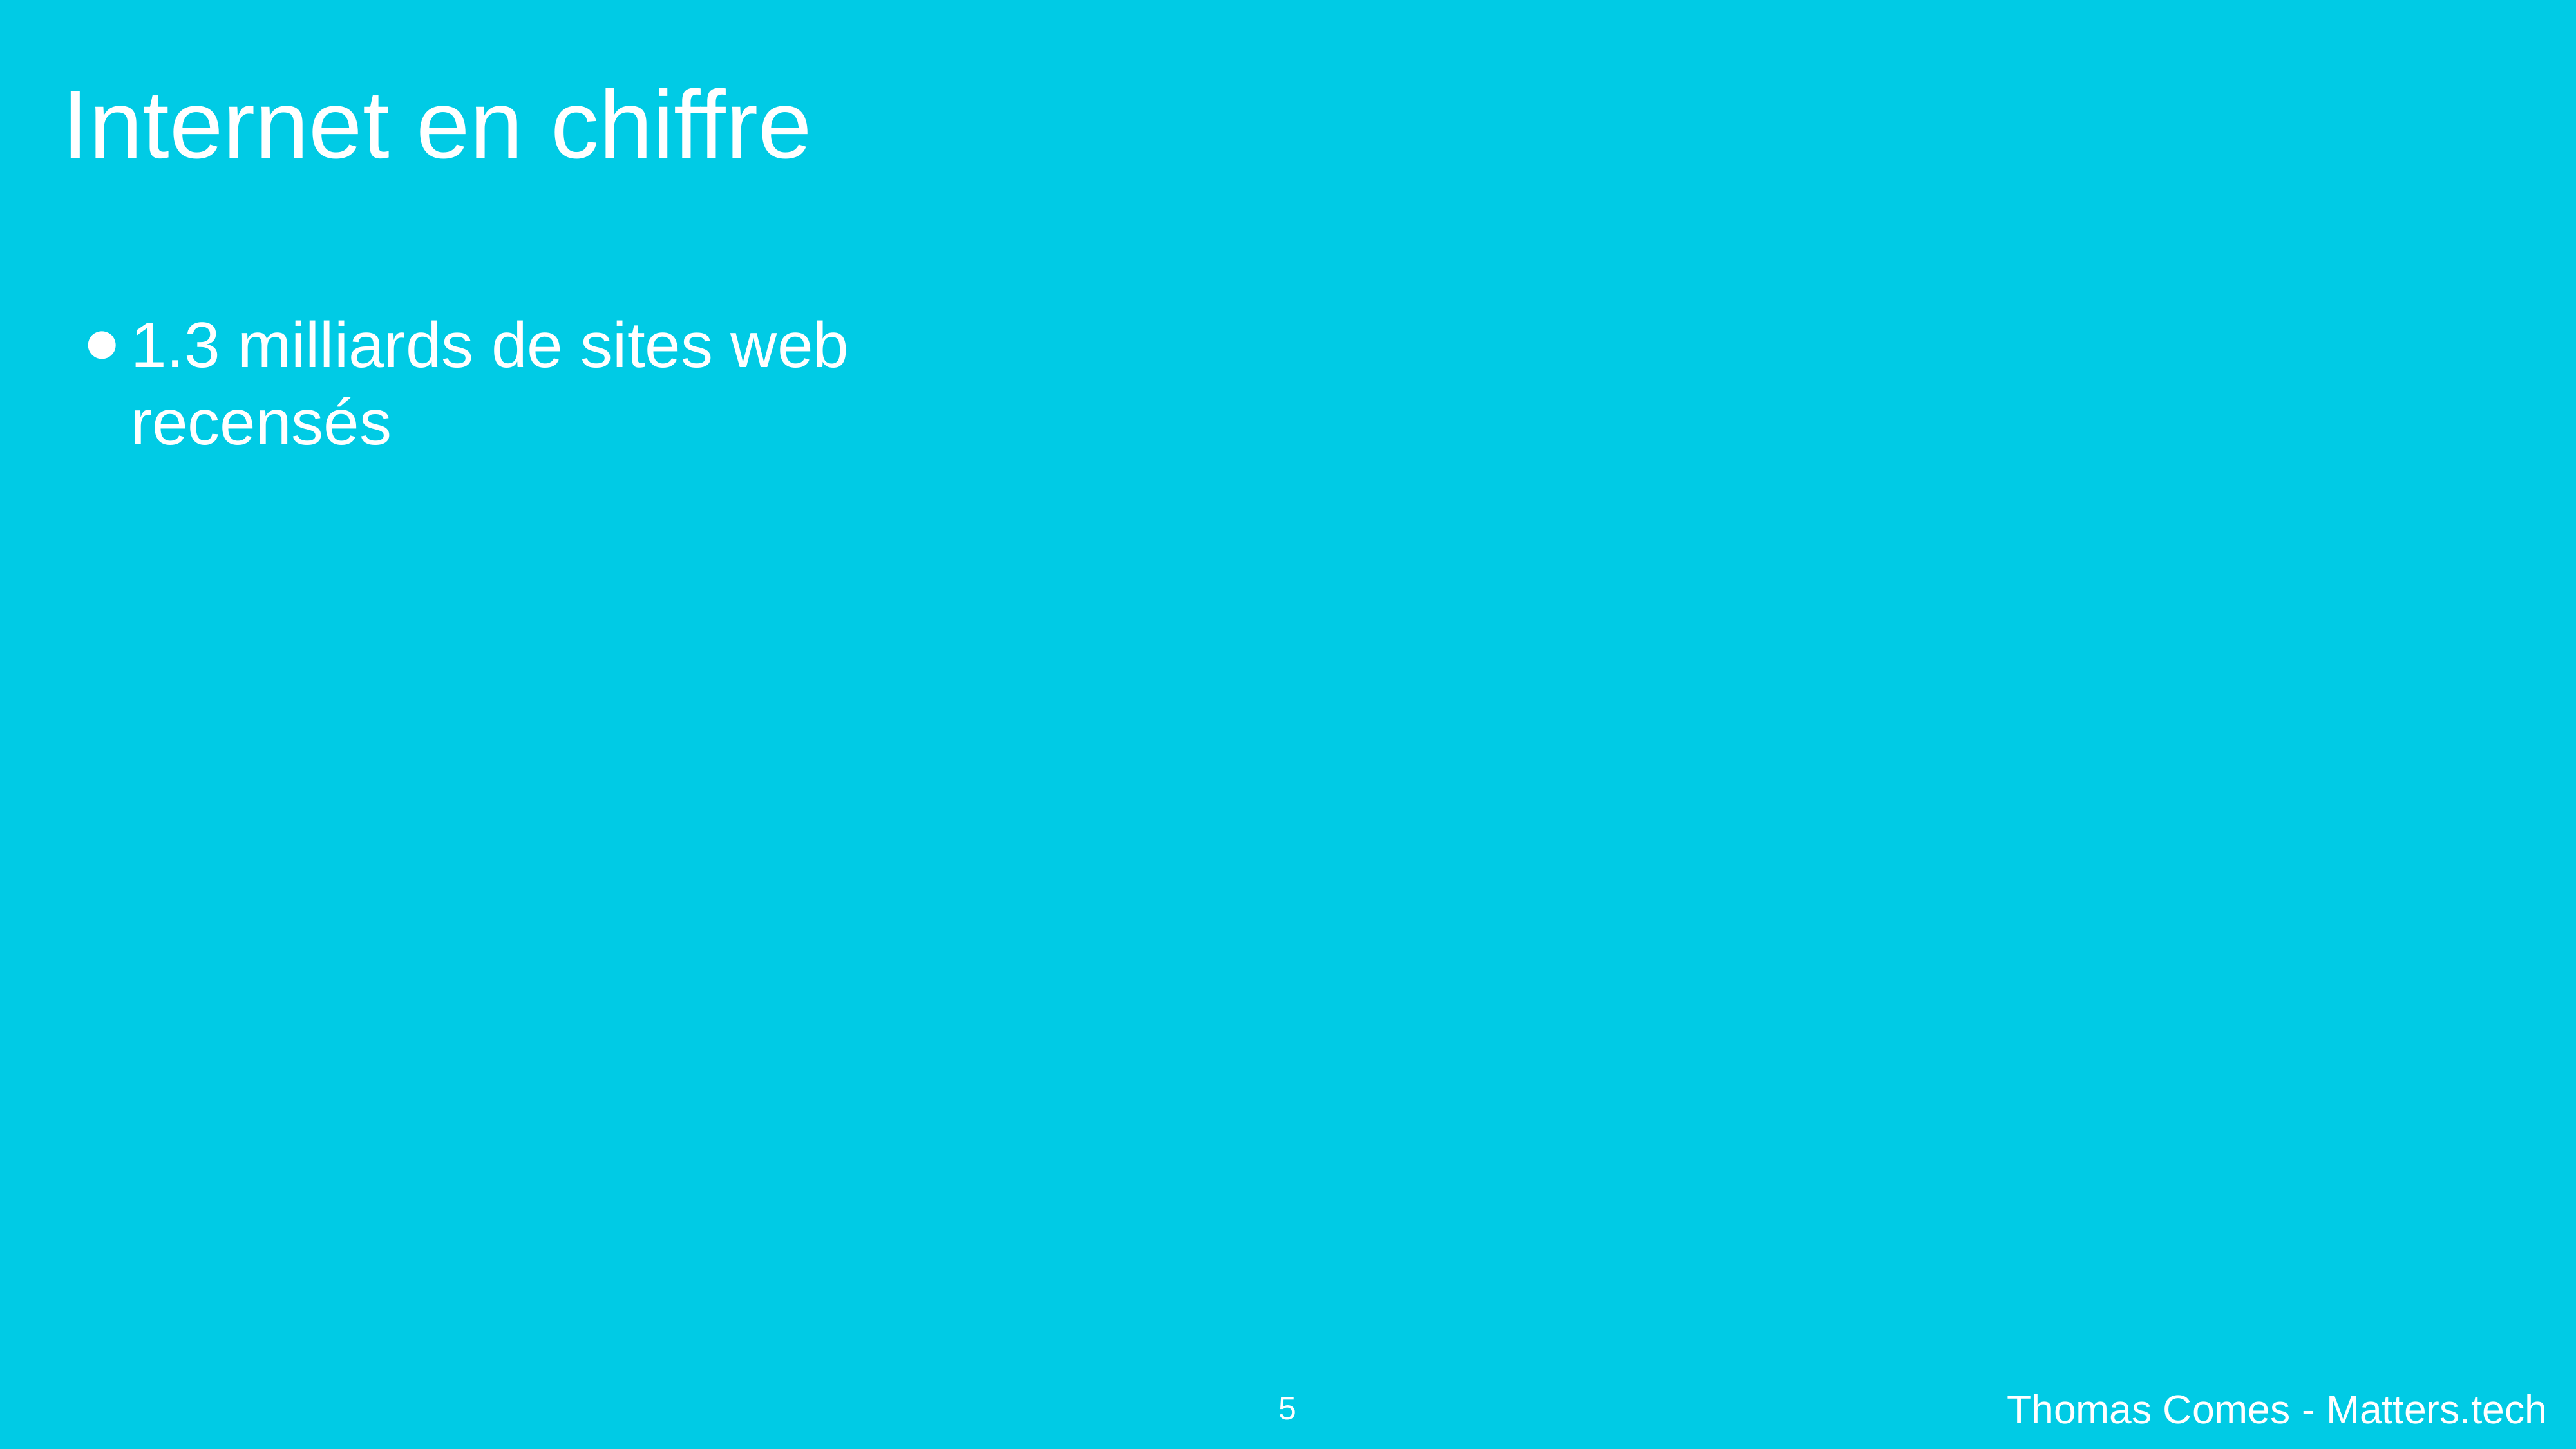

Internet en chiffre

1.3 milliards de sites web recensés

5